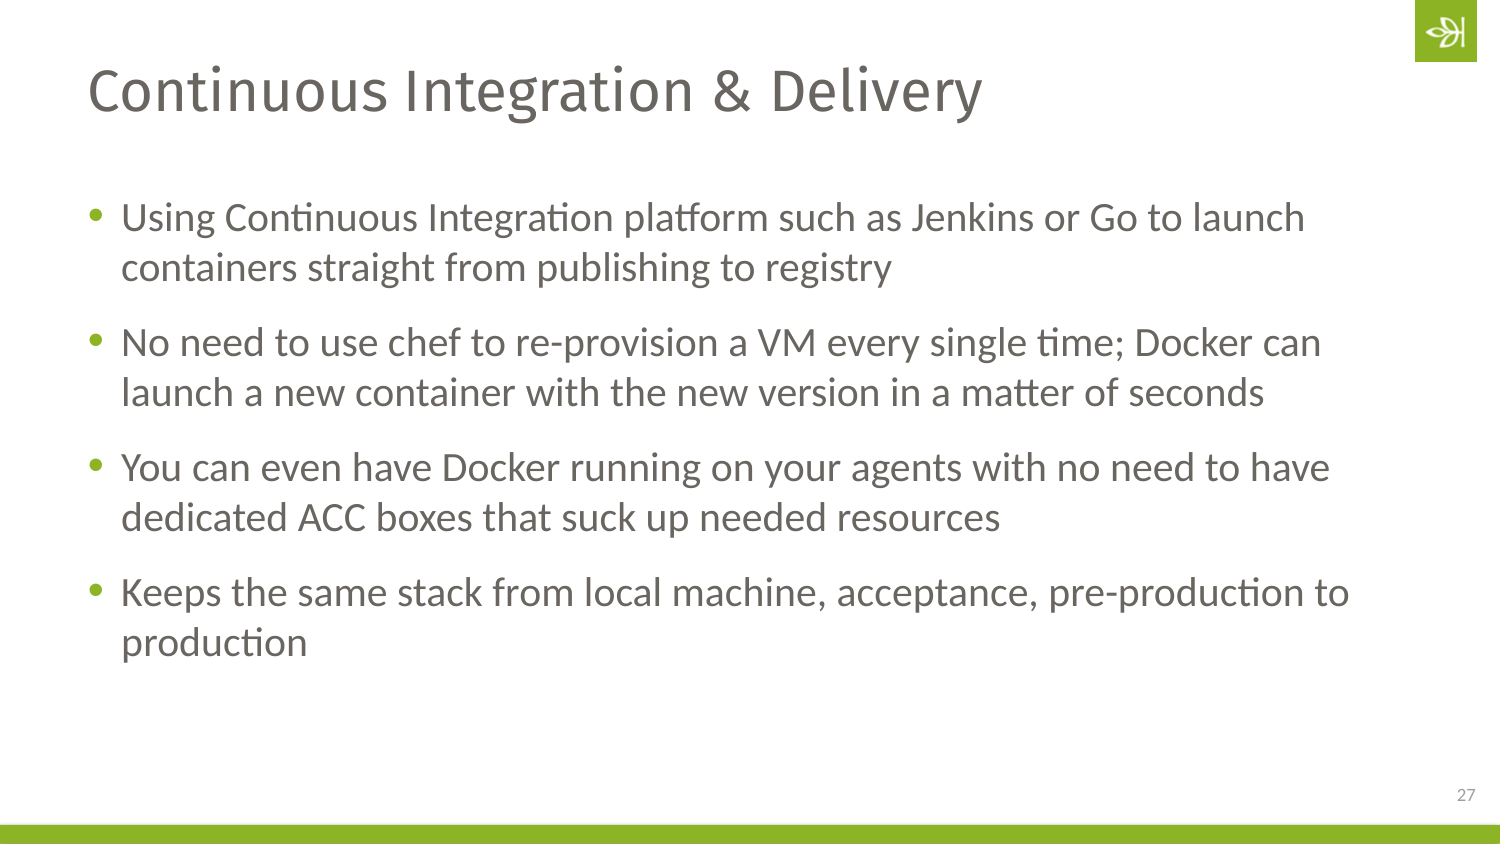

# Continuous Integration & Delivery
Using Continuous Integration platform such as Jenkins or Go to launch containers straight from publishing to registry
No need to use chef to re-provision a VM every single time; Docker can launch a new container with the new version in a matter of seconds
You can even have Docker running on your agents with no need to have dedicated ACC boxes that suck up needed resources
Keeps the same stack from local machine, acceptance, pre-production to production

27